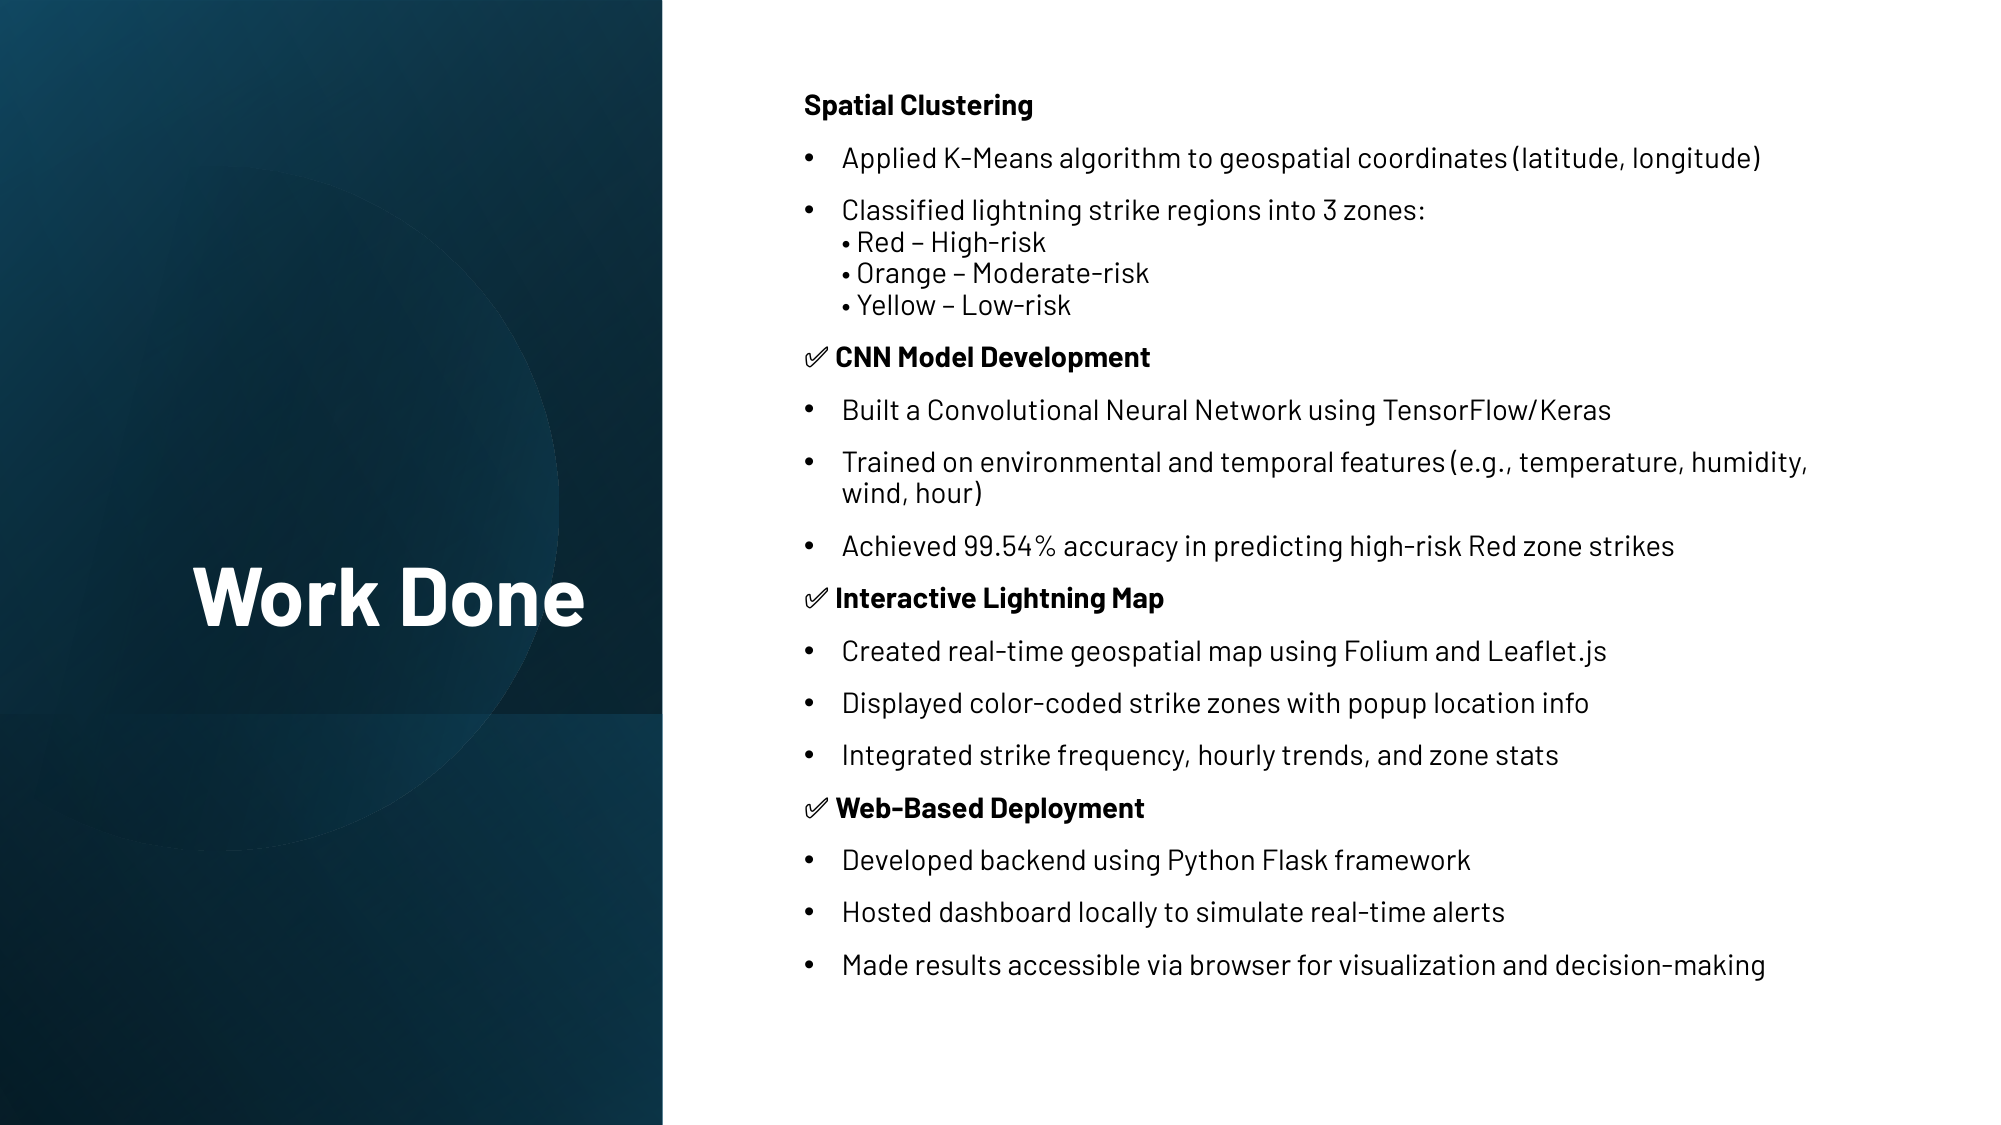

Spatial Clustering
Applied K-Means algorithm to geospatial coordinates (latitude, longitude)
Classified lightning strike regions into 3 zones:
• Red – High-risk
• Orange – Moderate-risk
• Yellow – Low-risk
✅ CNN Model Development
Built a Convolutional Neural Network using TensorFlow/Keras
Trained on environmental and temporal features (e.g., temperature, humidity, wind, hour)
Achieved 99.54% accuracy in predicting high-risk Red zone strikes
✅ Interactive Lightning Map
Created real-time geospatial map using Folium and Leaflet.js
Displayed color-coded strike zones with popup location info
Integrated strike frequency, hourly trends, and zone stats
✅ Web-Based Deployment
Developed backend using Python Flask framework
Hosted dashboard locally to simulate real-time alerts
Made results accessible via browser for visualization and decision-making

# Work Done